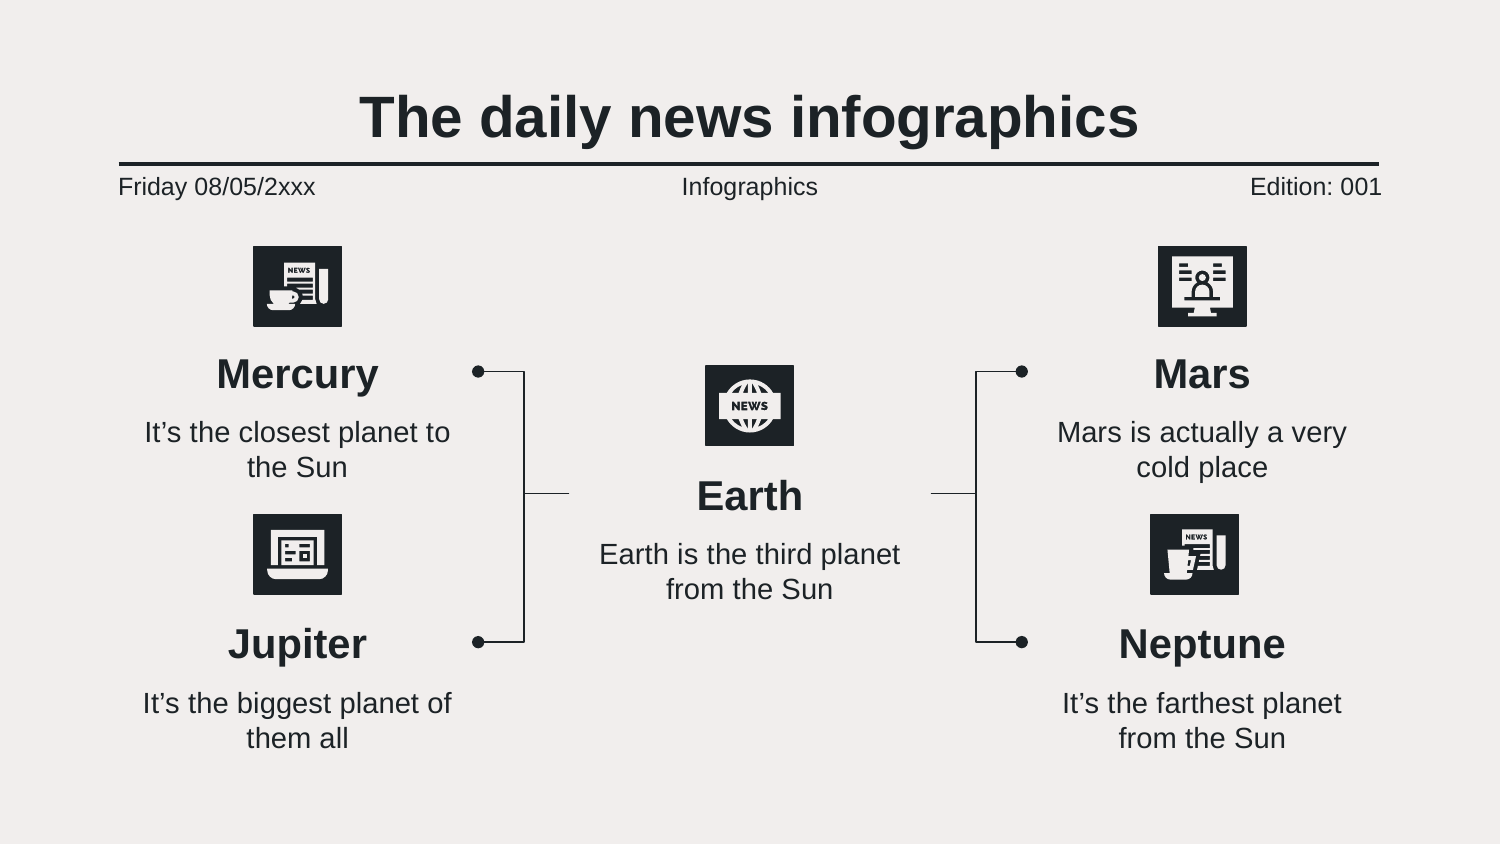

# The daily news infographics
Friday 08/05/2xxx
Infographics
Edition: 001

Mercury
It’s the closest planet to the Sun

Mars
Mars is actually a very cold place

Earth
Earth is the third planet from the Sun

Jupiter
It’s the biggest planet of them all

Neptune
It’s the farthest planet from the Sun